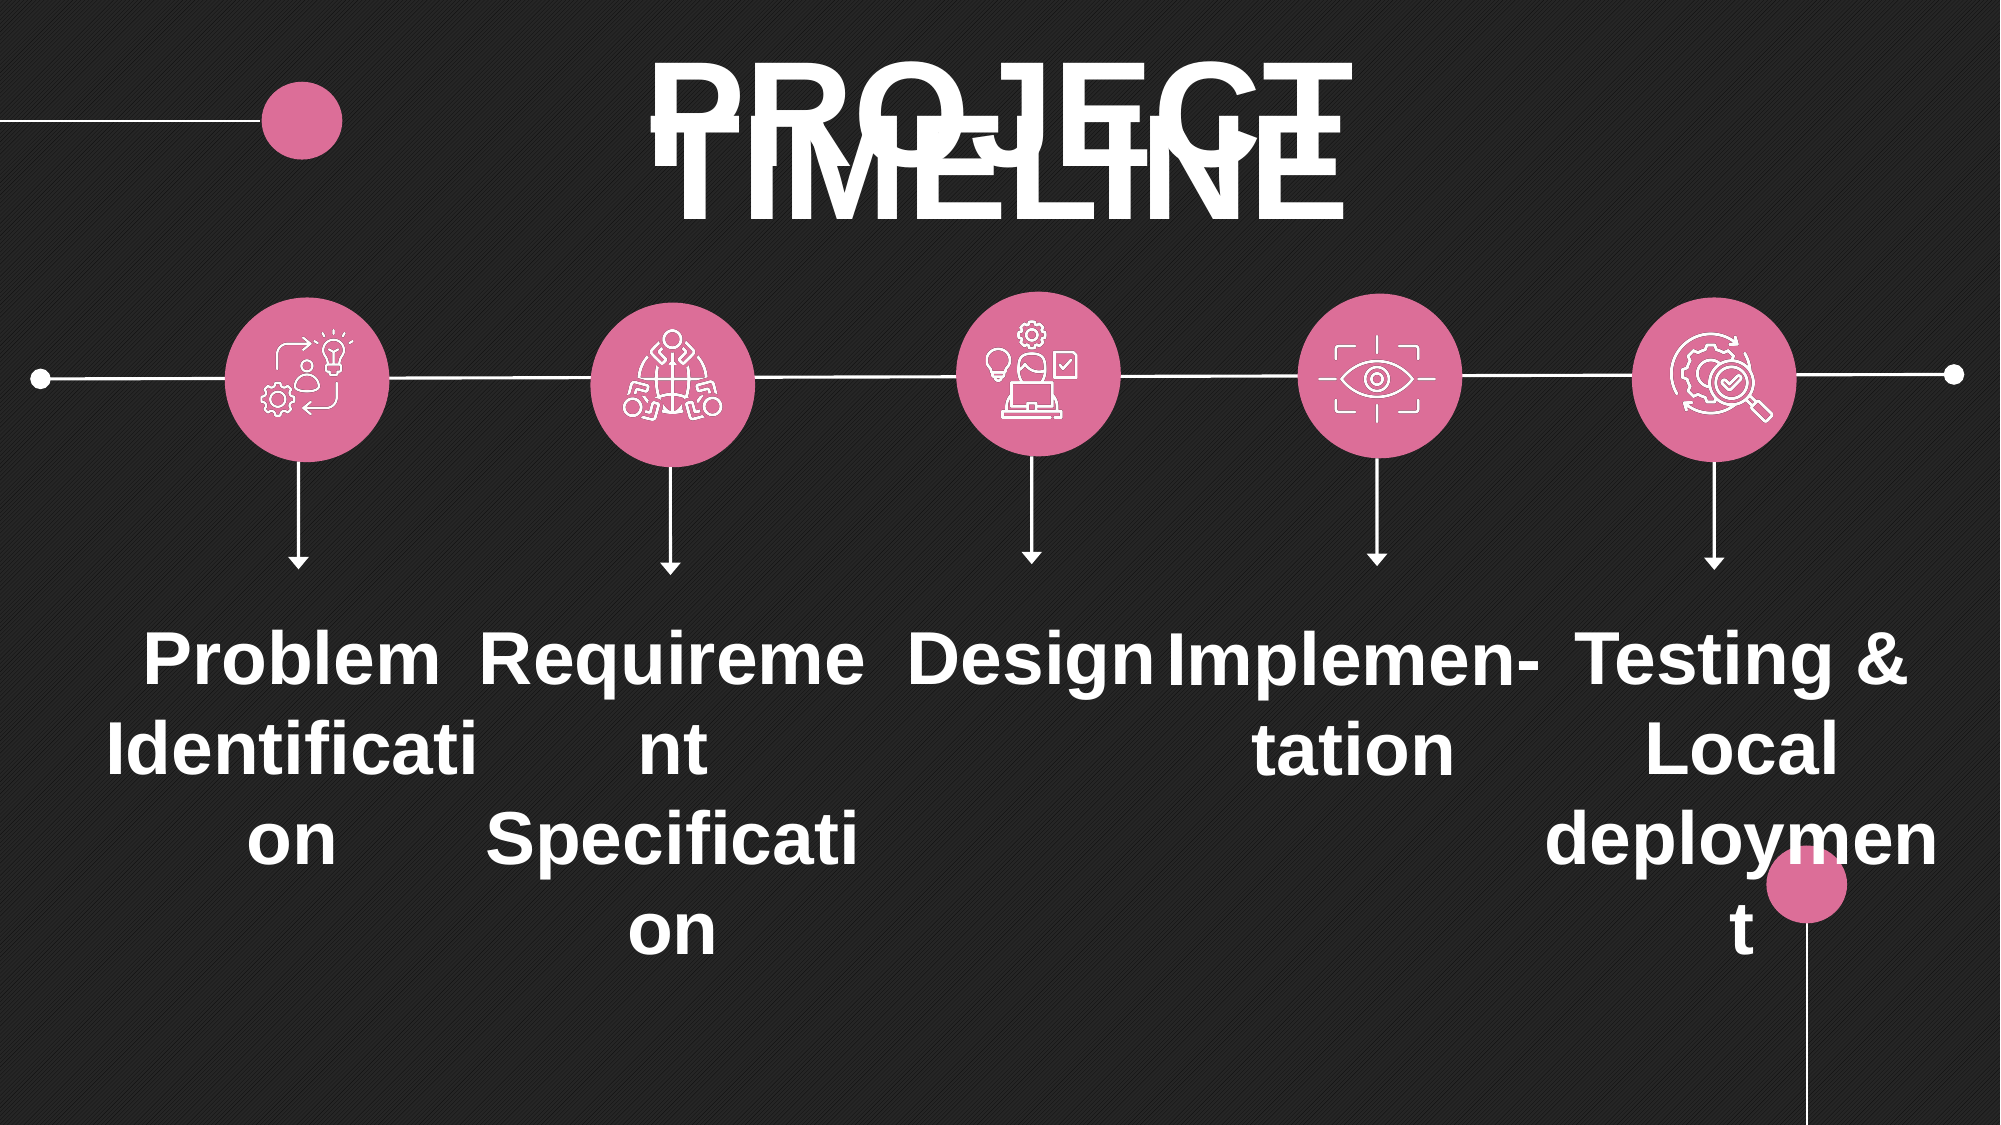

PROJECT TIMELINE

Testing & Local deployment
Problem Identification
Requirement Specification
Design
Implemen-tation